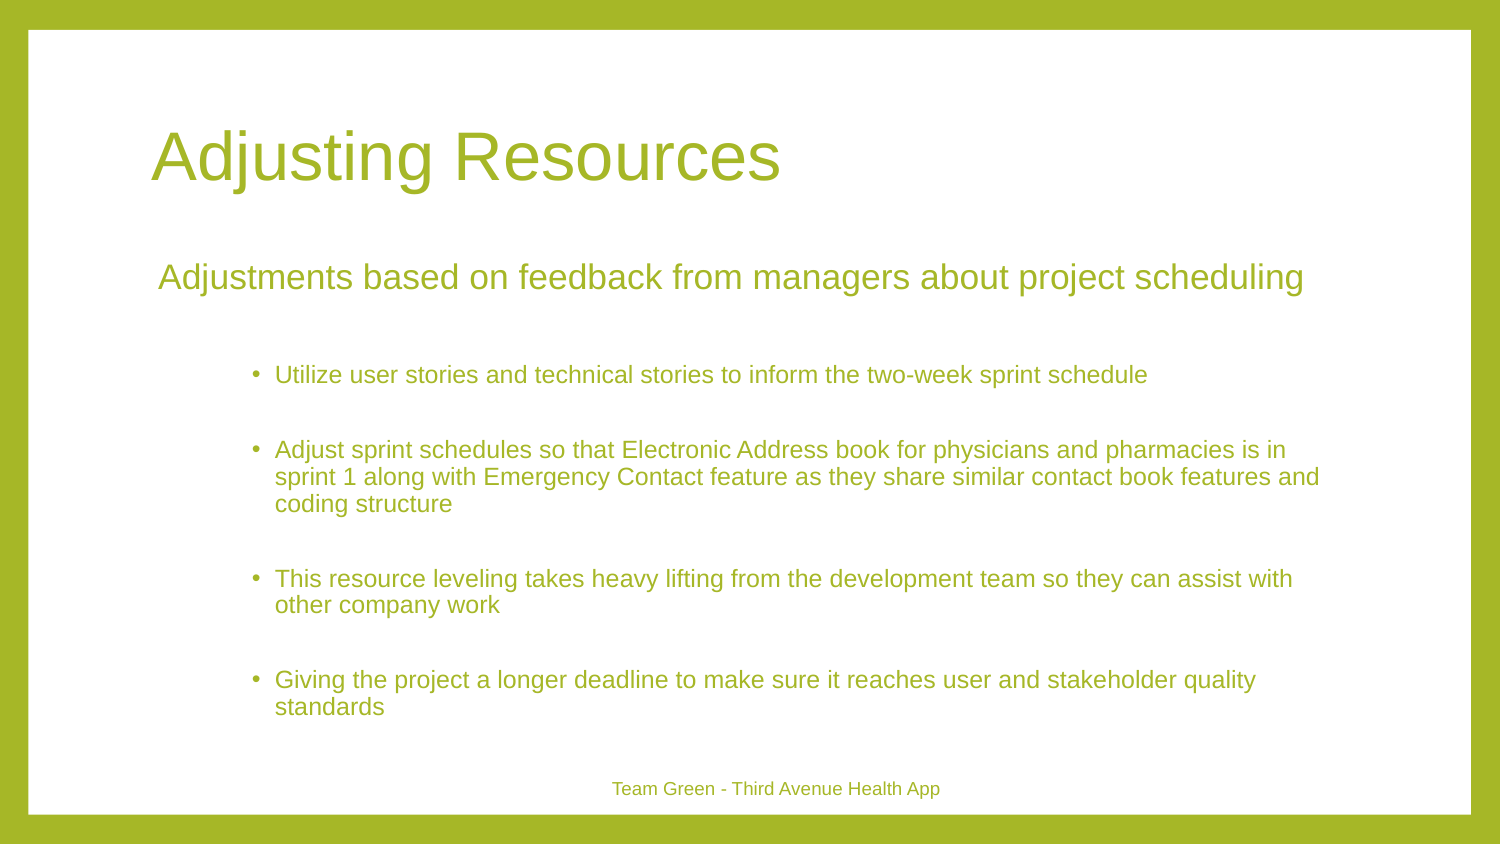

# Adjusting Resources
Adjustments based on feedback from managers about project scheduling

Utilize user stories and technical stories to inform the two-week sprint schedule

Adjust sprint schedules so that Electronic Address book for physicians and pharmacies is in sprint 1 along with Emergency Contact feature as they share similar contact book features and coding structure

This resource leveling takes heavy lifting from the development team so they can assist with other company work

Giving the project a longer deadline to make sure it reaches user and stakeholder quality standards
Team Green - Third Avenue Health App